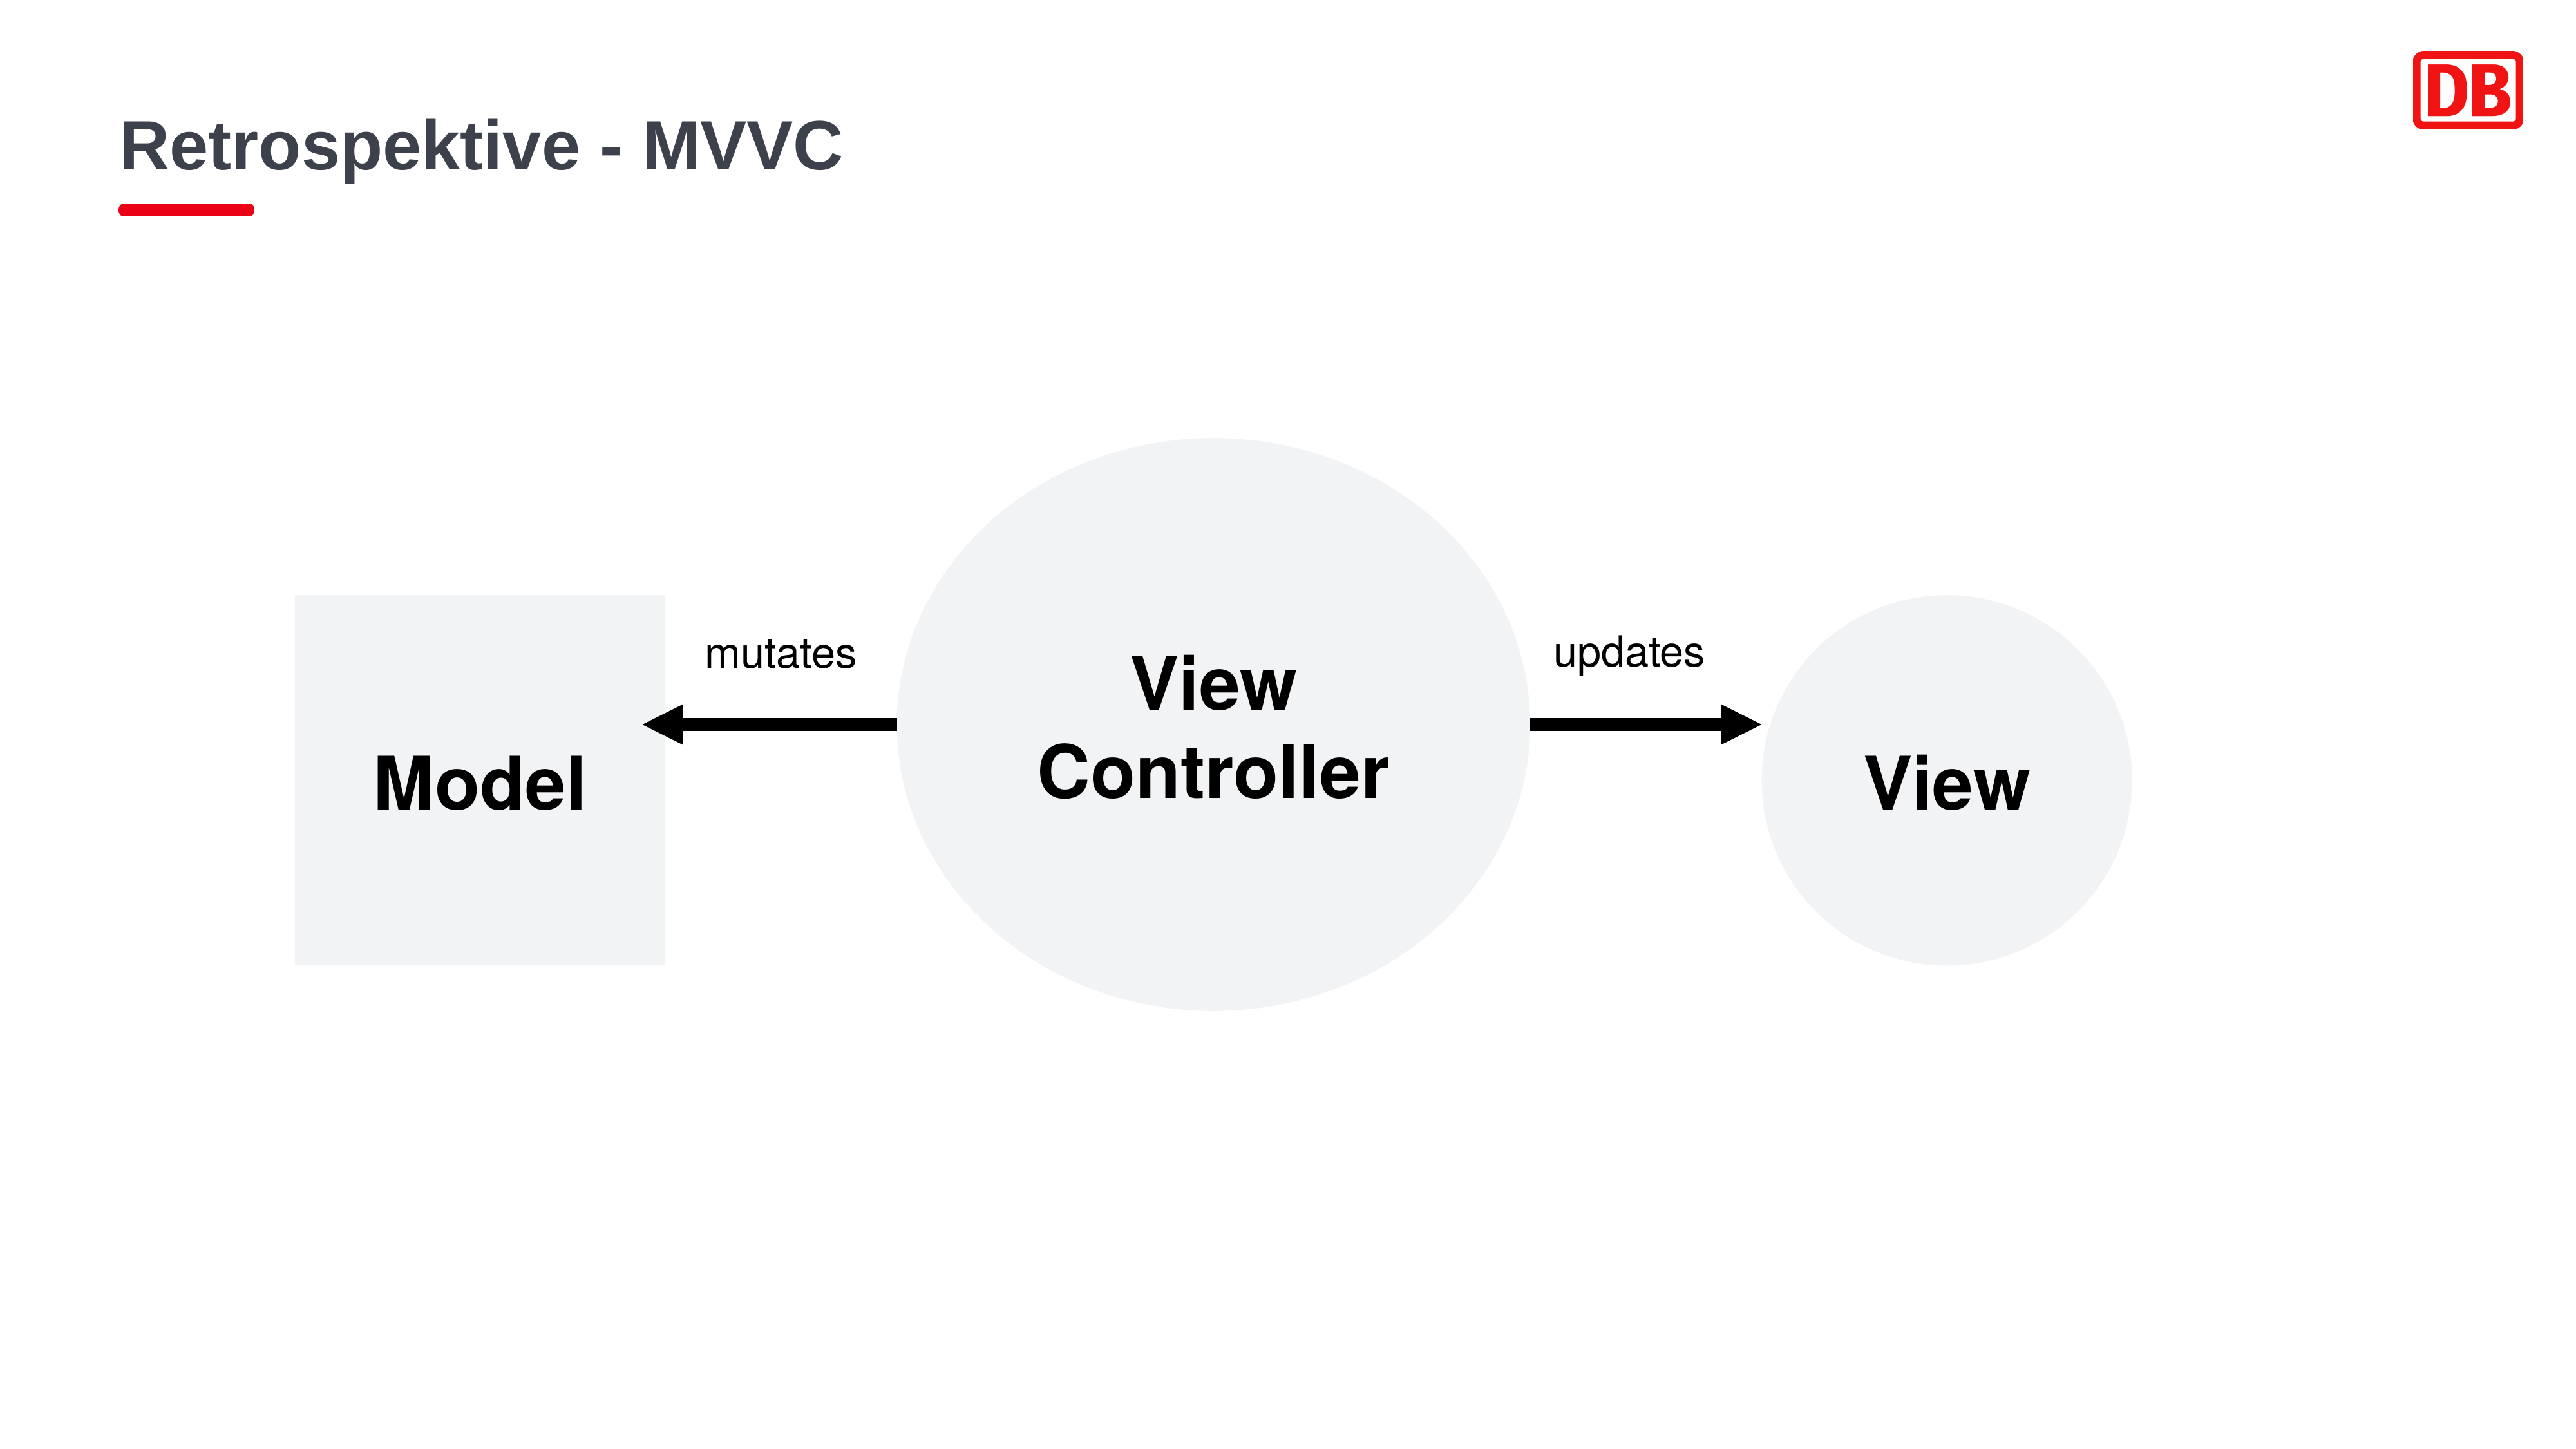

Retrospektive - MVVC
View Controller
updates
Model
mutates
View